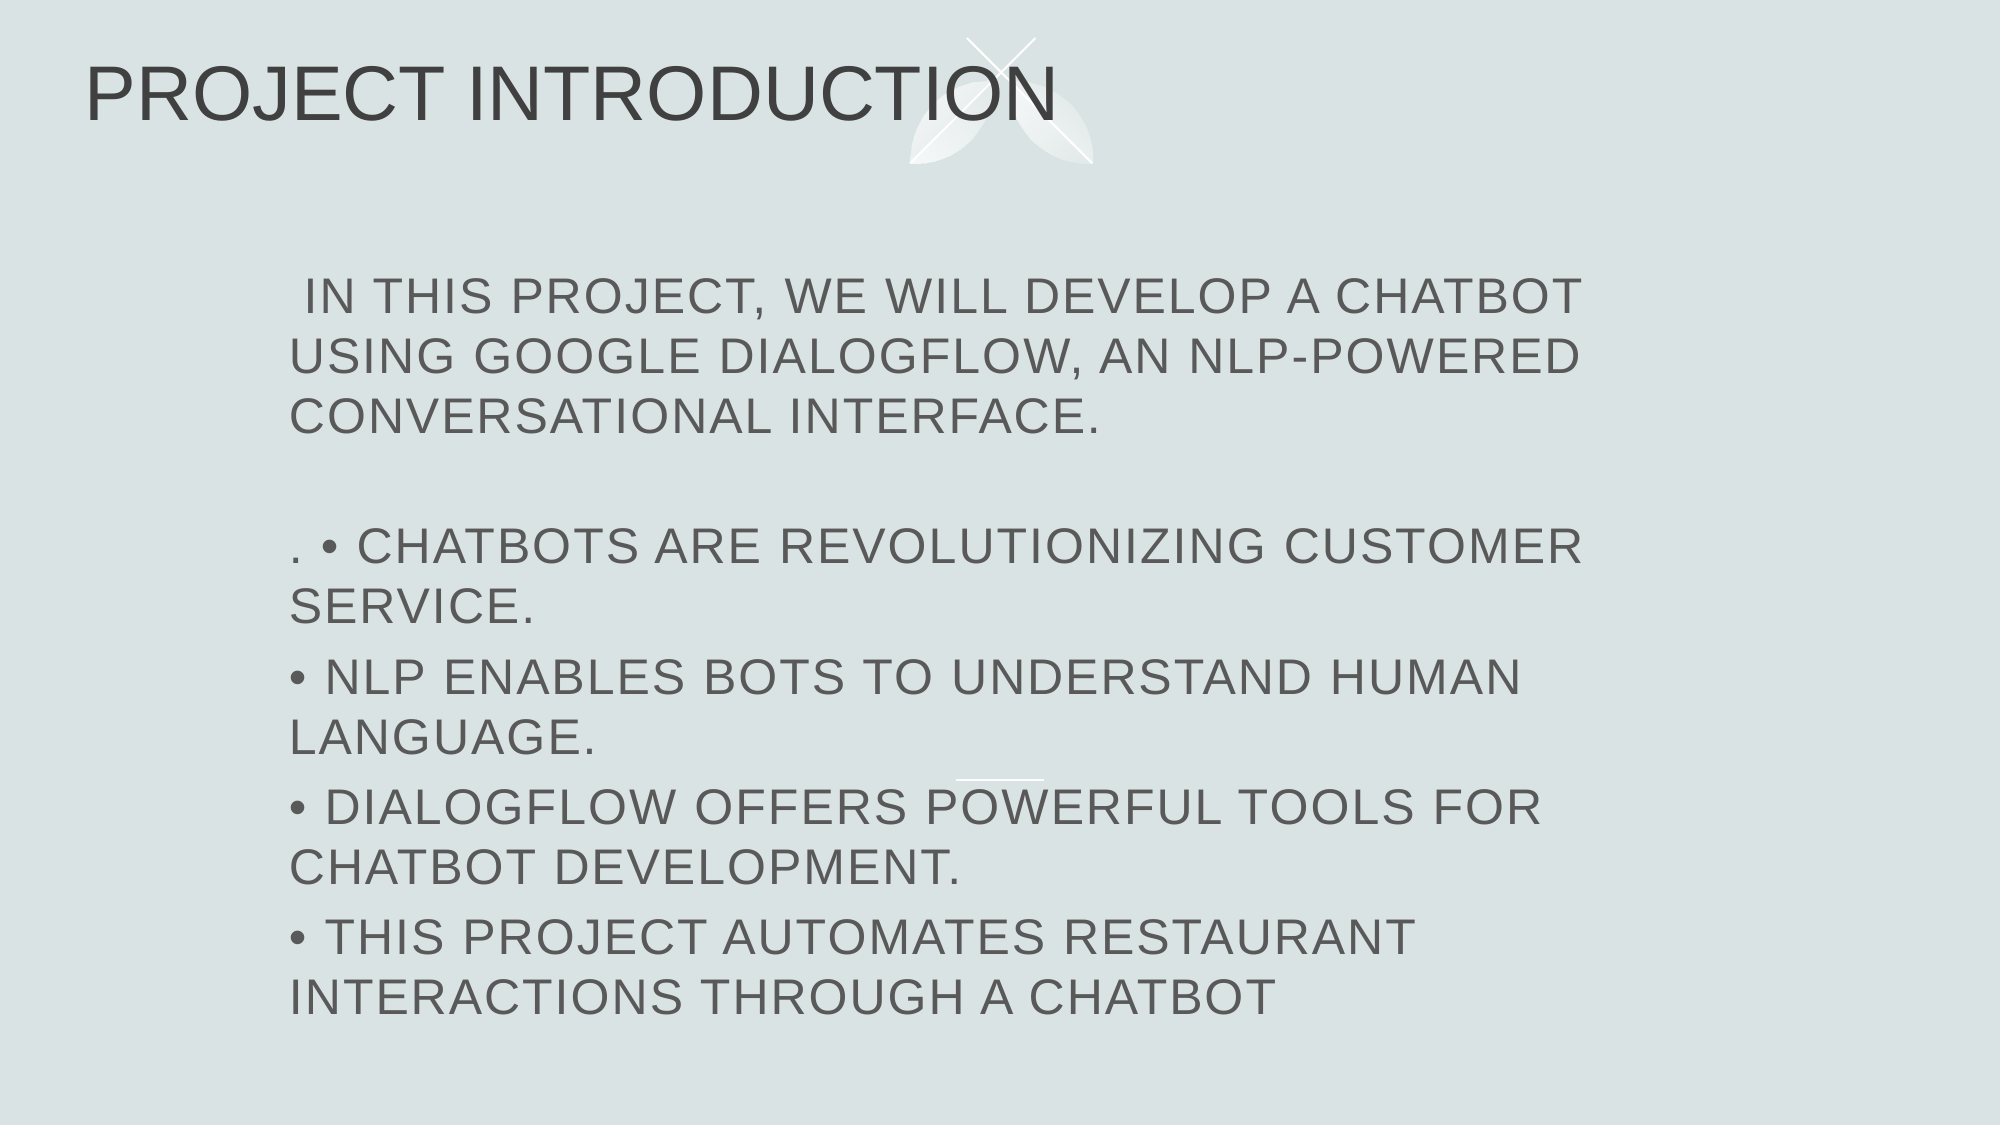

# Project Introduction

 In this project, We will develop a chatbot using Google Dialogflow, an NLP-powered conversational interface.

. • Chatbots are revolutionizing customer service.
• NLP enables bots to understand human language.
• Dialogflow offers powerful tools for chatbot development.
• This project automates restaurant interactions through a chatbot